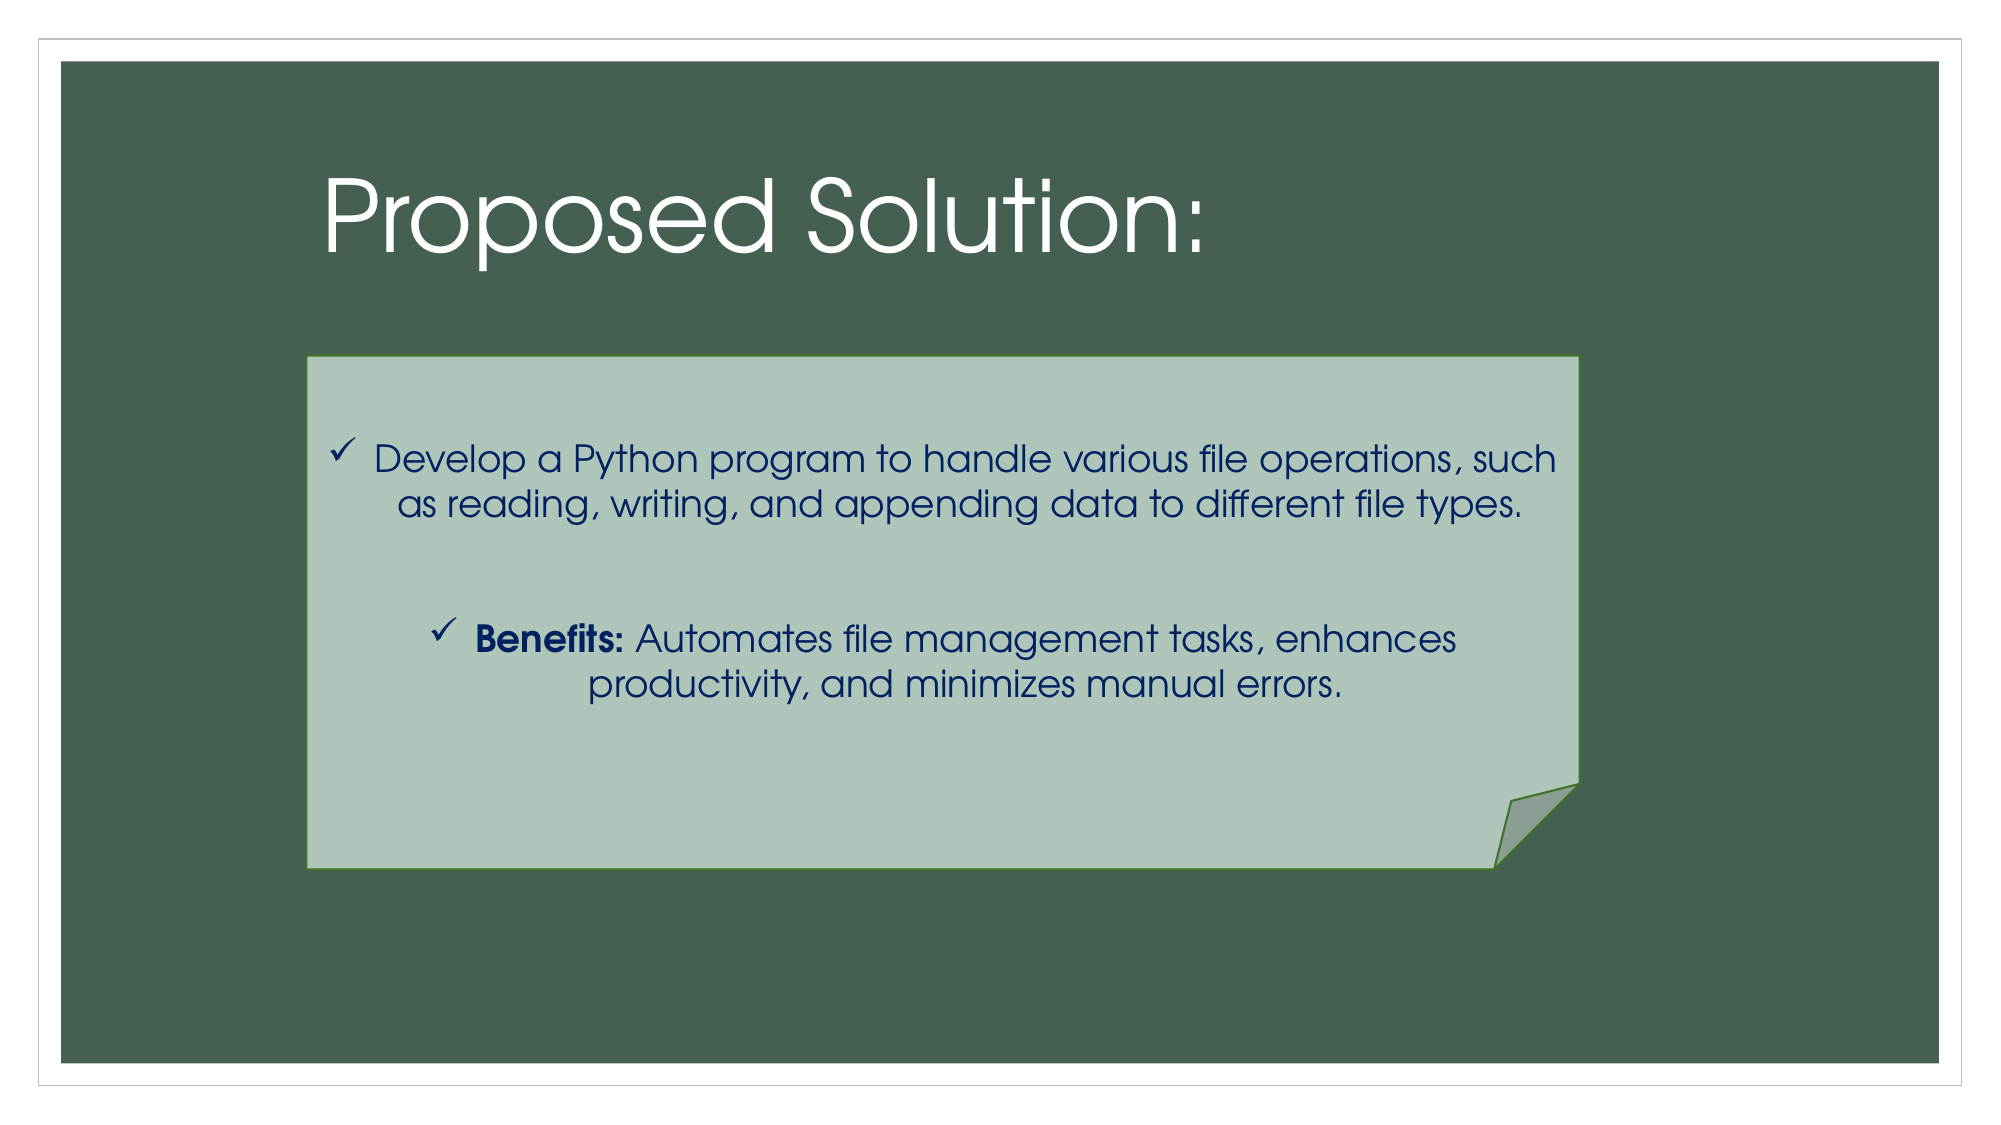

# Proposed Solution:
Develop a Python program to handle various file operations, such as reading, writing, and appending data to different file types.

Benefits: Automates file management tasks, enhances productivity, and minimizes manual errors.